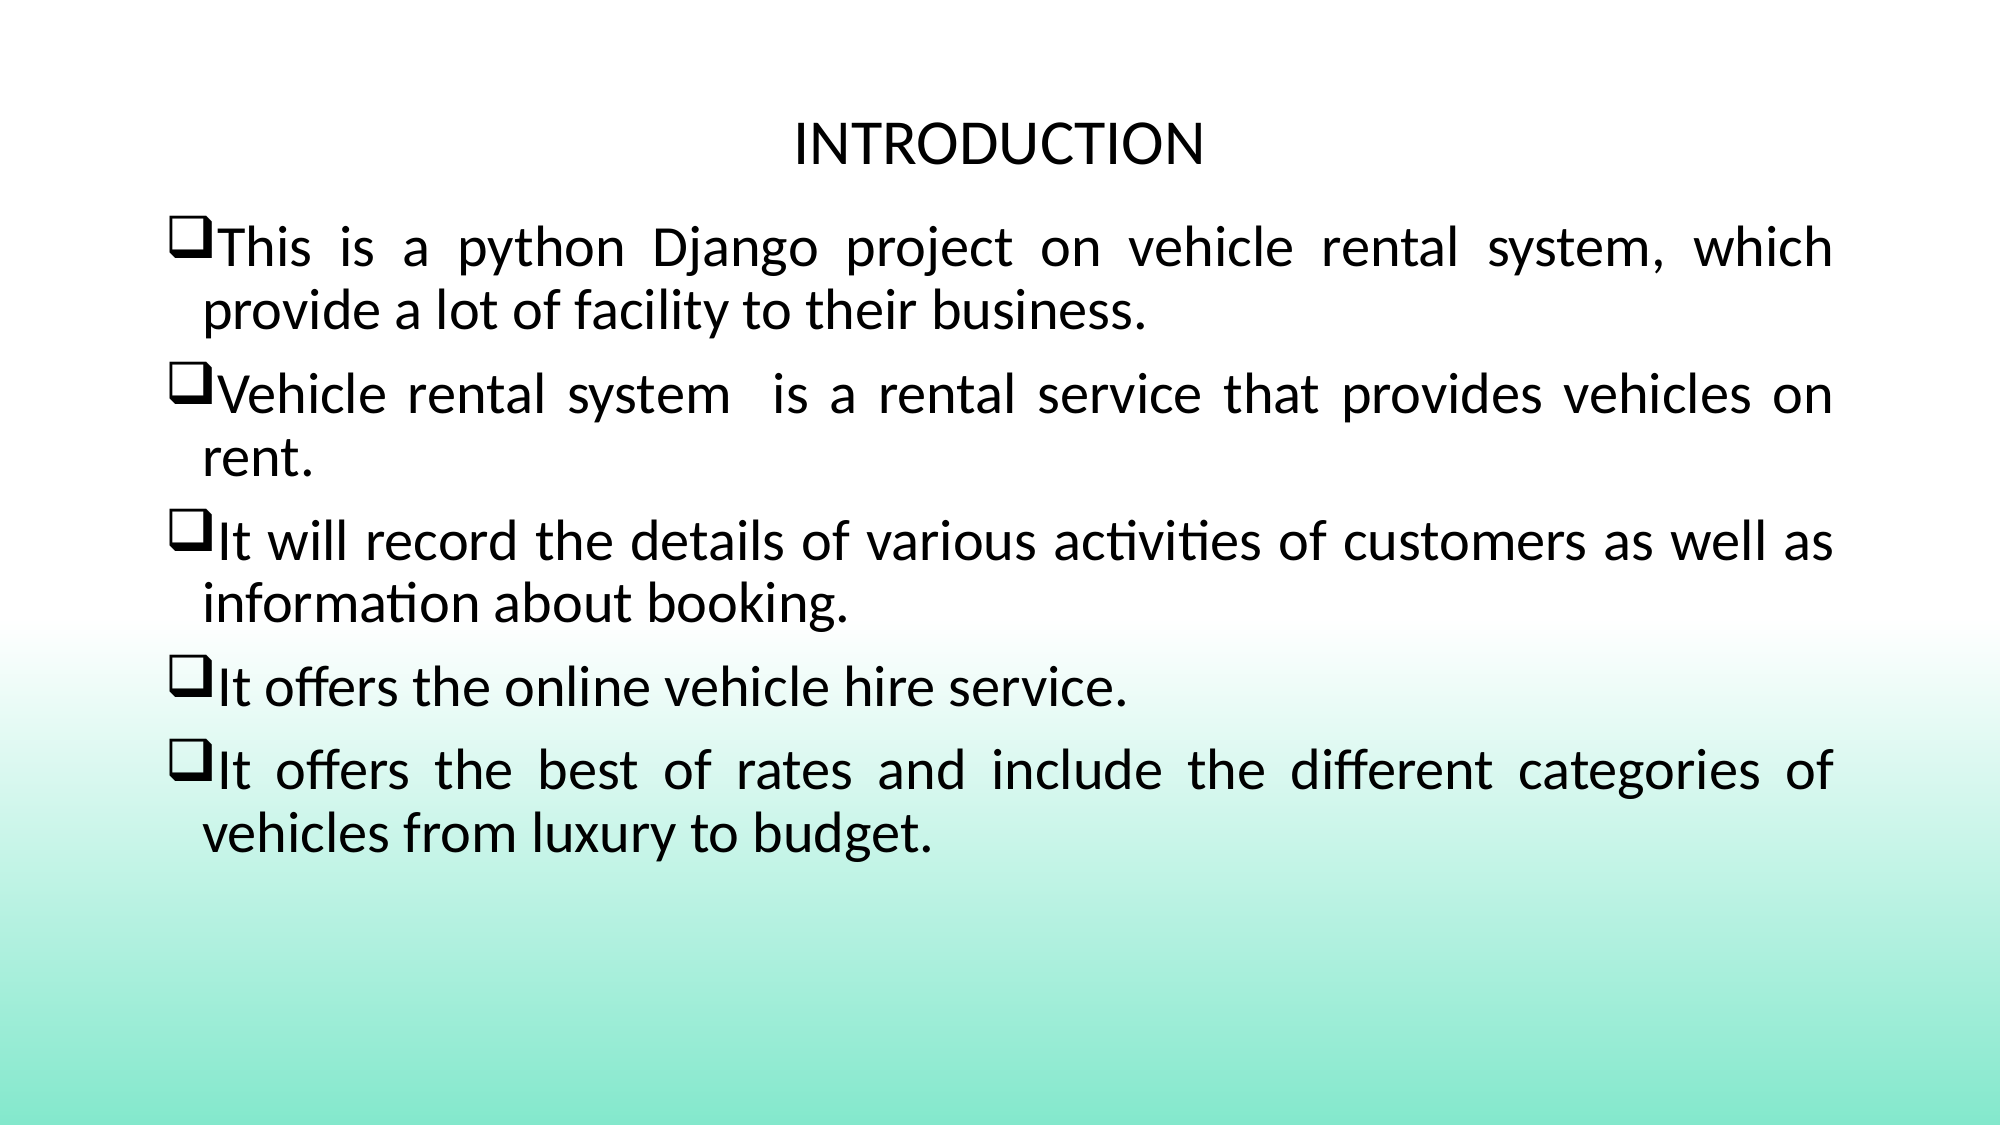

# INTRODUCTION
This is a python Django project on vehicle rental system, which provide a lot of facility to their business.
Vehicle rental system  is a rental service that provides vehicles on rent.
It will record the details of various activities of customers as well as information about booking.
It offers the online vehicle hire service.
It offers the best of rates and include the different categories of vehicles from luxury to budget.